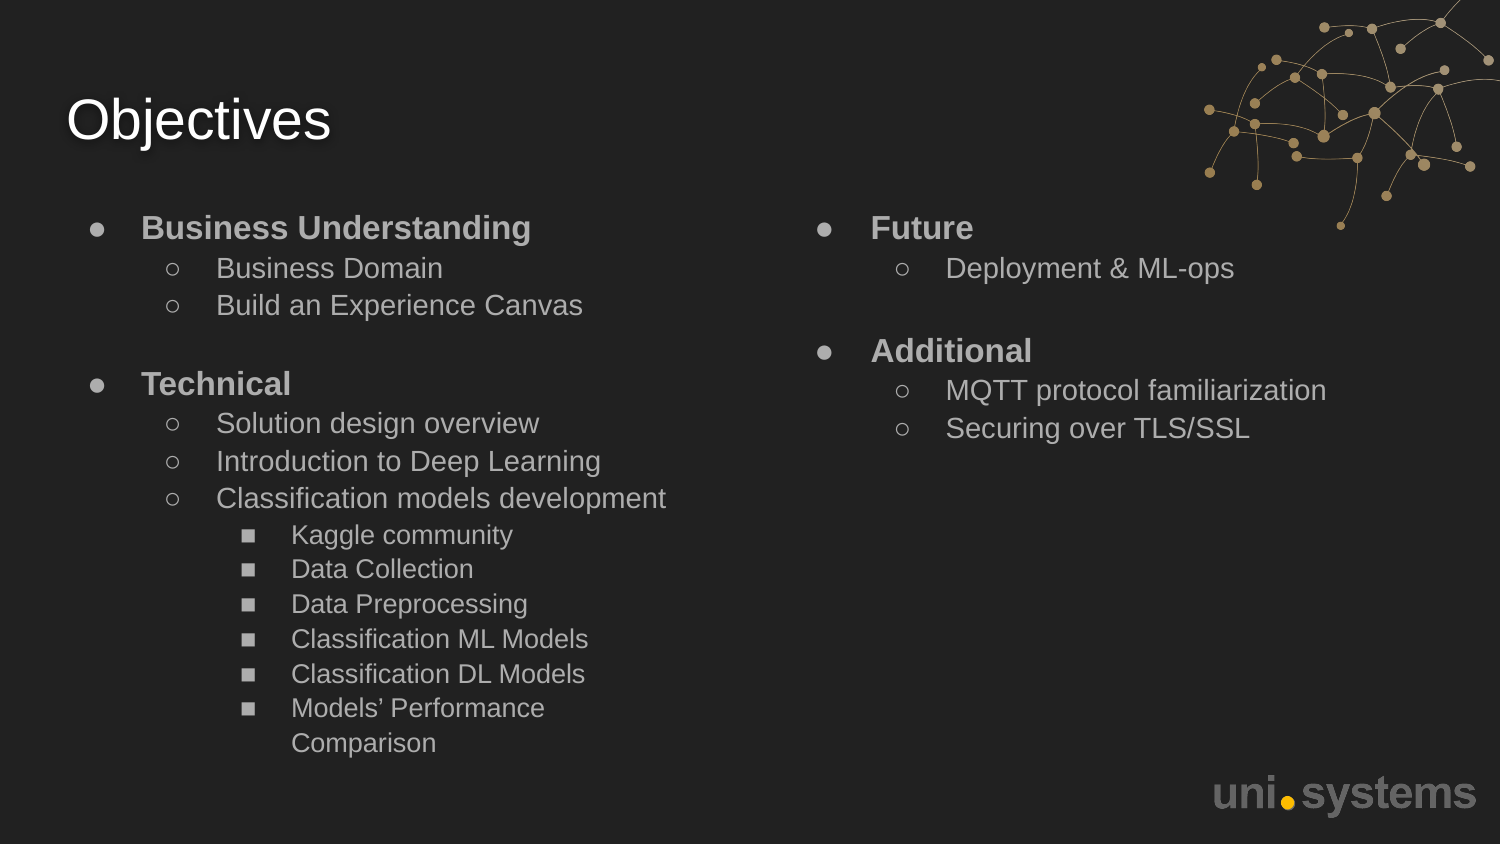

# Objectives
Business Understanding
Business Domain
Build an Experience Canvas
Technical
Solution design overview
Introduction to Deep Learning
Classification models development
Kaggle community
Data Collection
Data Preprocessing
Classification ML Models
Classification DL Models
Models’ Performance Comparison
Future
Deployment & ML-ops
Additional
MQTT protocol familiarization
Securing over TLS/SSL